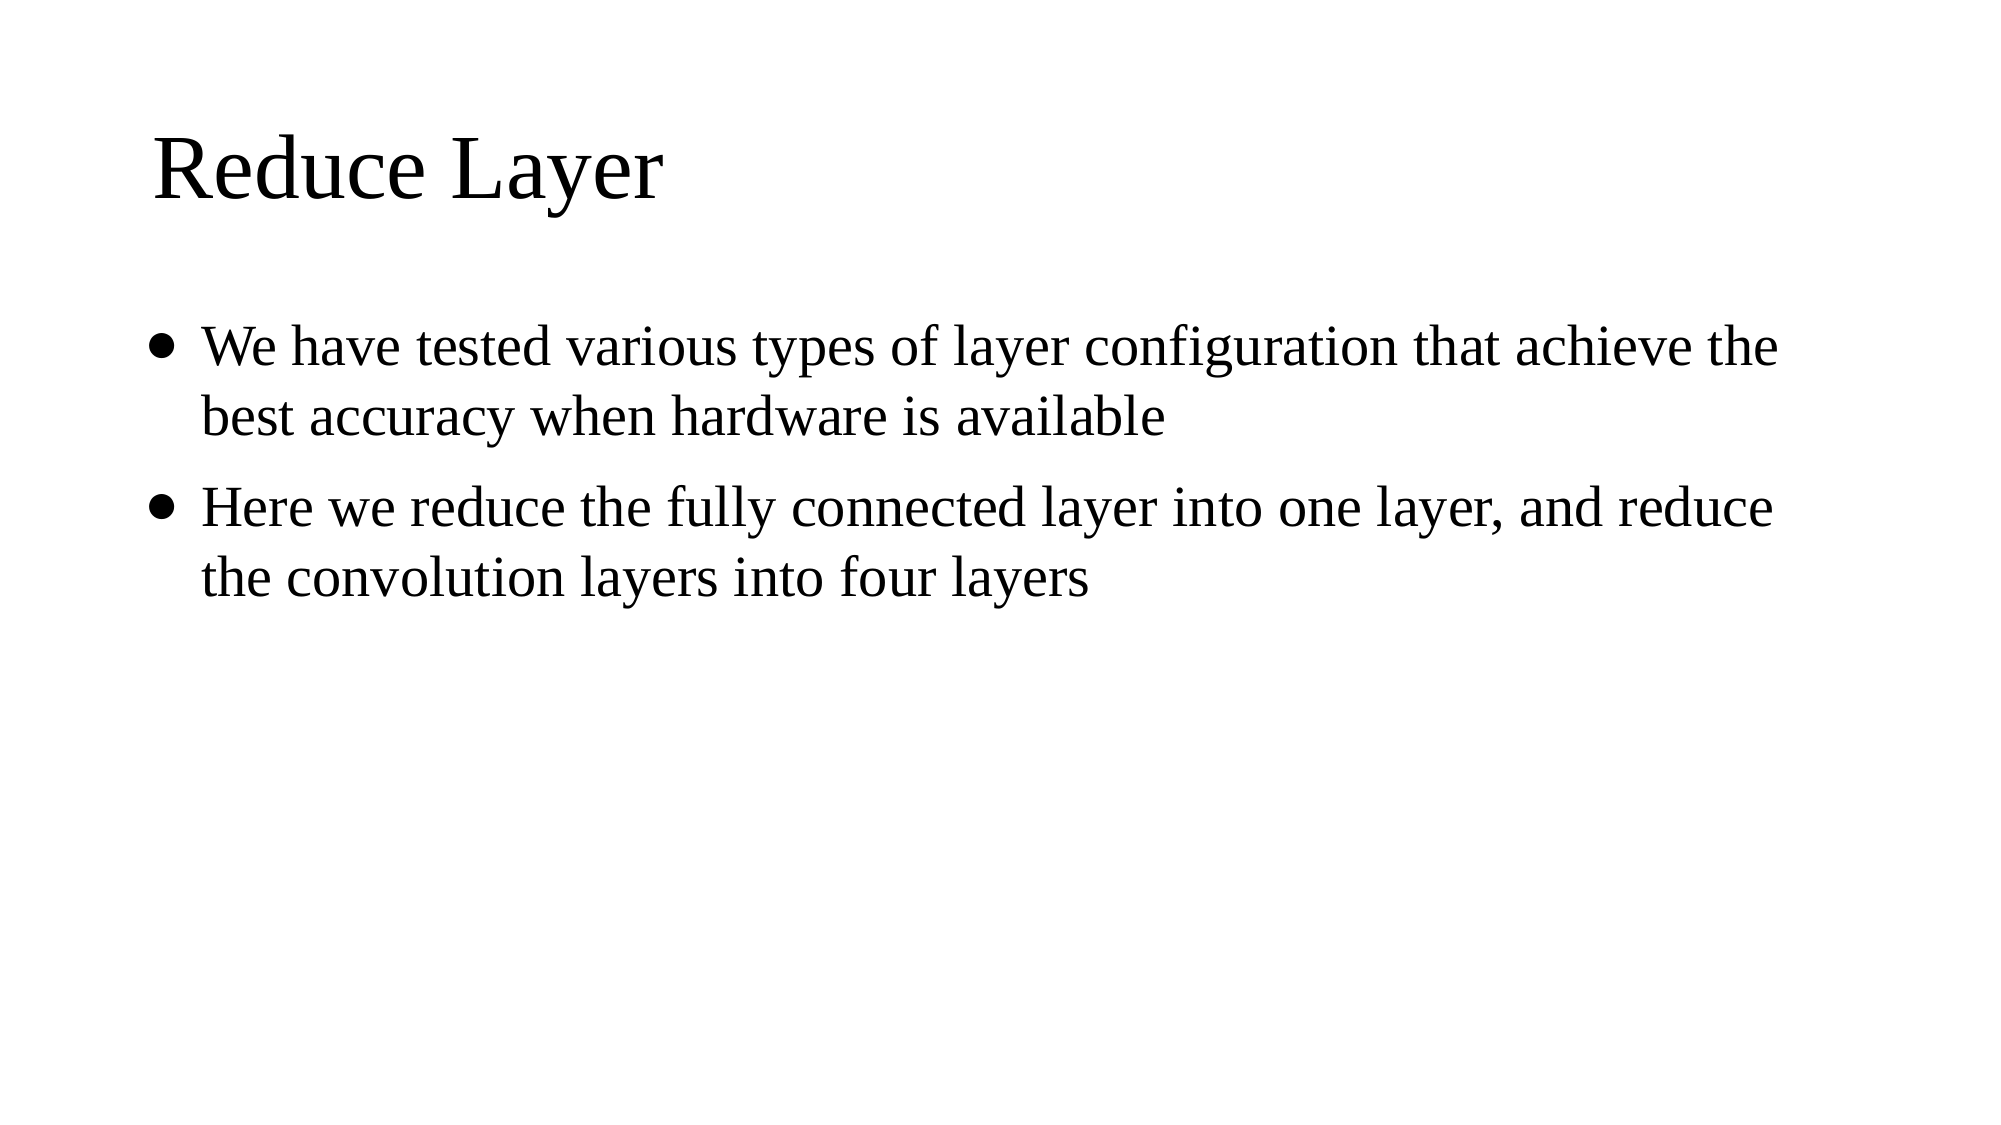

# Reduce Layer
We have tested various types of layer configuration that achieve the best accuracy when hardware is available
Here we reduce the fully connected layer into one layer, and reduce the convolution layers into four layers